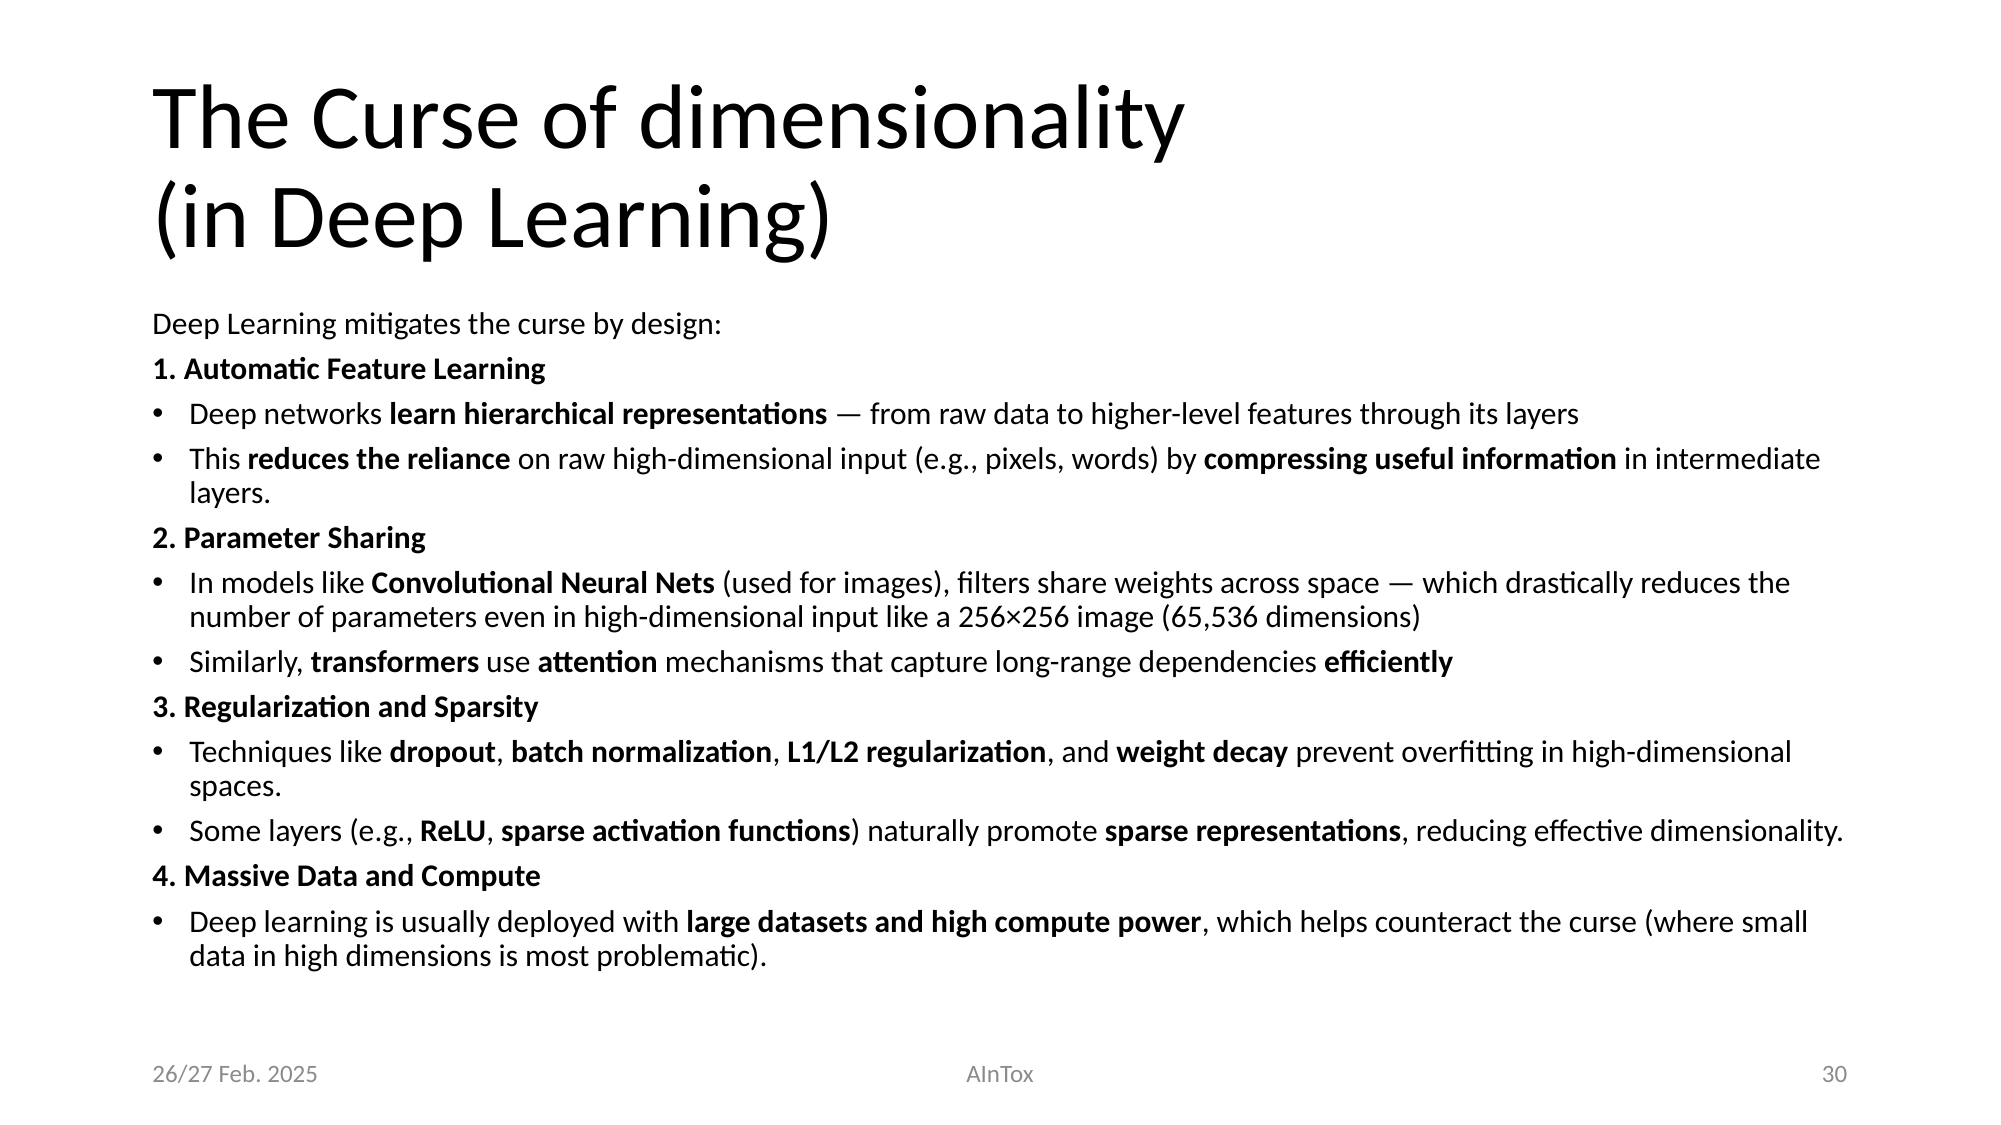

# The Curse of dimensionality (in Deep Learning)
Deep Learning mitigates the curse by design:
1. Automatic Feature Learning
Deep networks learn hierarchical representations — from raw data to higher-level features through its layers
This reduces the reliance on raw high-dimensional input (e.g., pixels, words) by compressing useful information in intermediate layers.
2. Parameter Sharing
In models like Convolutional Neural Nets (used for images), filters share weights across space — which drastically reduces the number of parameters even in high-dimensional input like a 256×256 image (65,536 dimensions)
Similarly, transformers use attention mechanisms that capture long-range dependencies efficiently
3. Regularization and Sparsity
Techniques like dropout, batch normalization, L1/L2 regularization, and weight decay prevent overfitting in high-dimensional spaces.
Some layers (e.g., ReLU, sparse activation functions) naturally promote sparse representations, reducing effective dimensionality.
4. Massive Data and Compute
Deep learning is usually deployed with large datasets and high compute power, which helps counteract the curse (where small data in high dimensions is most problematic).
26/27 Feb. 2025
AInTox
30